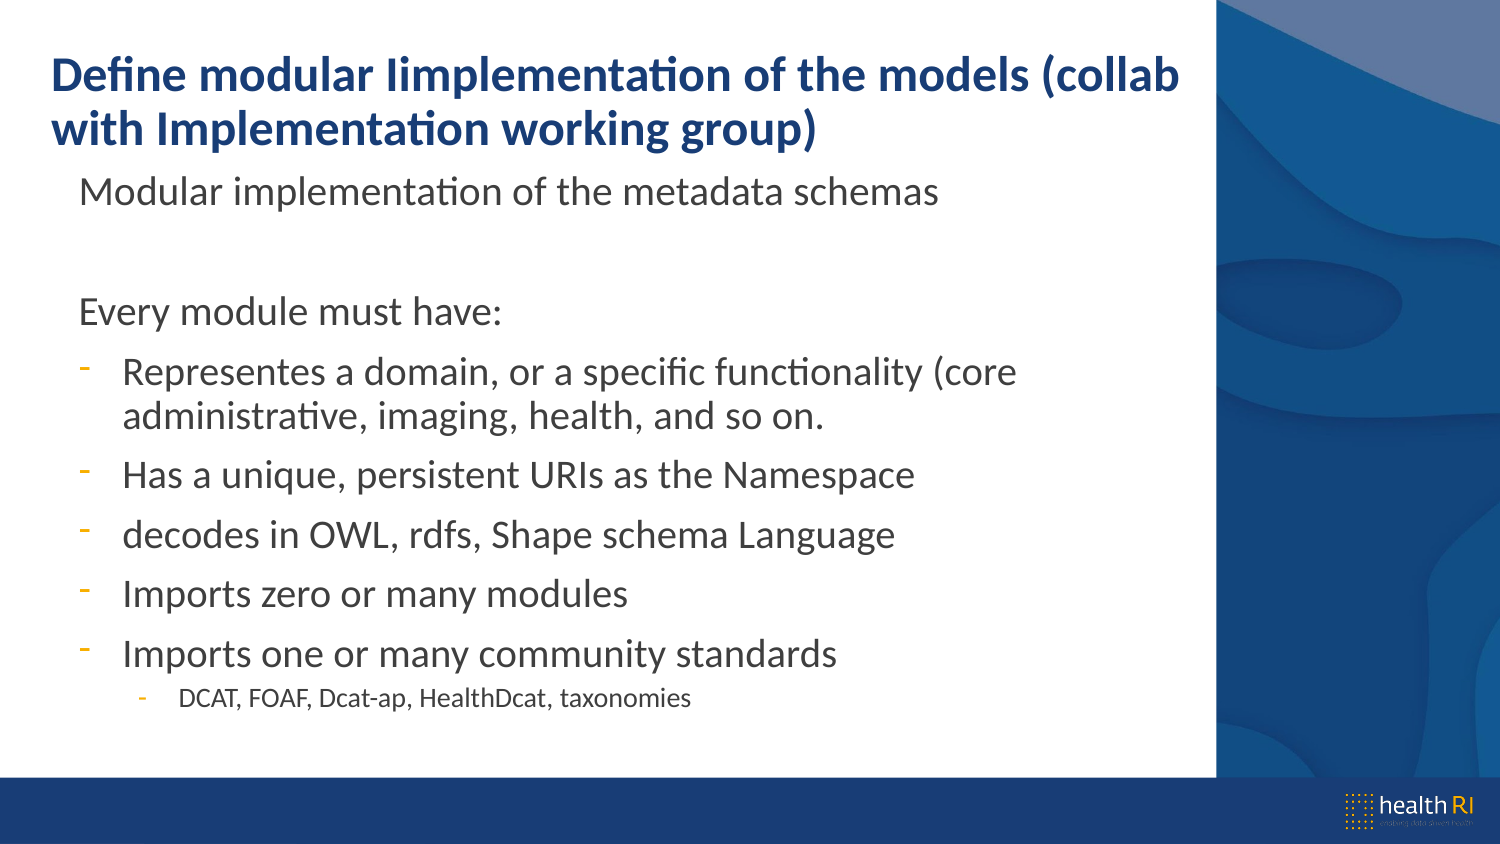

# Define modular Iimplementation of the models (collab with Implementation working group)
Modular implementation of the metadata schemas

Every module must have:
Representes a domain, or a specific functionality (core administrative, imaging, health, and so on.
Has a unique, persistent URIs as the Namespace
decodes in OWL, rdfs, Shape schema Language
Imports zero or many modules
Imports one or many community standards
DCAT, FOAF, Dcat-ap, HealthDcat, taxonomies